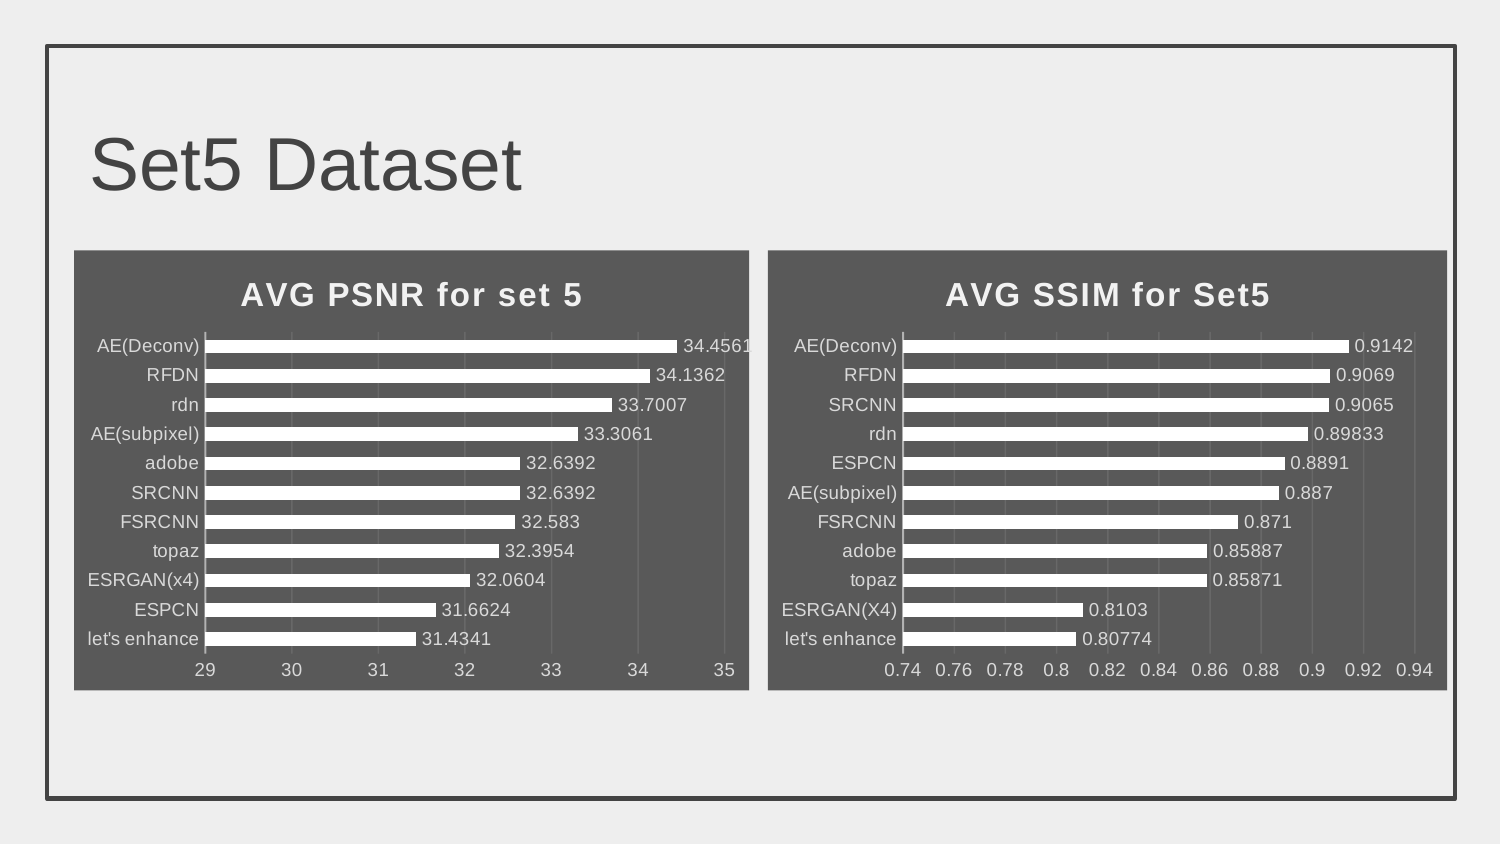

# Set5 Dataset

### Chart: AVG PSNR for set 5

| Category | PSNR |
|---|---|
| let's enhance | 31.4341 |
| ESPCN | 31.6624 |
| ESRGAN(x4) | 32.0604 |
| topaz | 32.3954 |
| FSRCNN | 32.583 |
| SRCNN | 32.6392 |
| adobe | 32.6392 |
| AE(subpixel) | 33.3061 |
| rdn | 33.7007 |
| RFDN | 34.1362 |
| AE(Deconv) | 34.4561 |

### Chart: AVG SSIM for Set5

| Category |  |
|---|---|
| let's enhance | 0.80774 |
| ESRGAN(X4) | 0.8103 |
| topaz | 0.85871 |
| adobe | 0.85887 |
| FSRCNN | 0.871 |
| AE(subpixel) | 0.887 |
| ESPCN | 0.8891 |
| rdn | 0.89833 |
| SRCNN | 0.9065 |
| RFDN | 0.9069 |
| AE(Deconv) | 0.9142 |